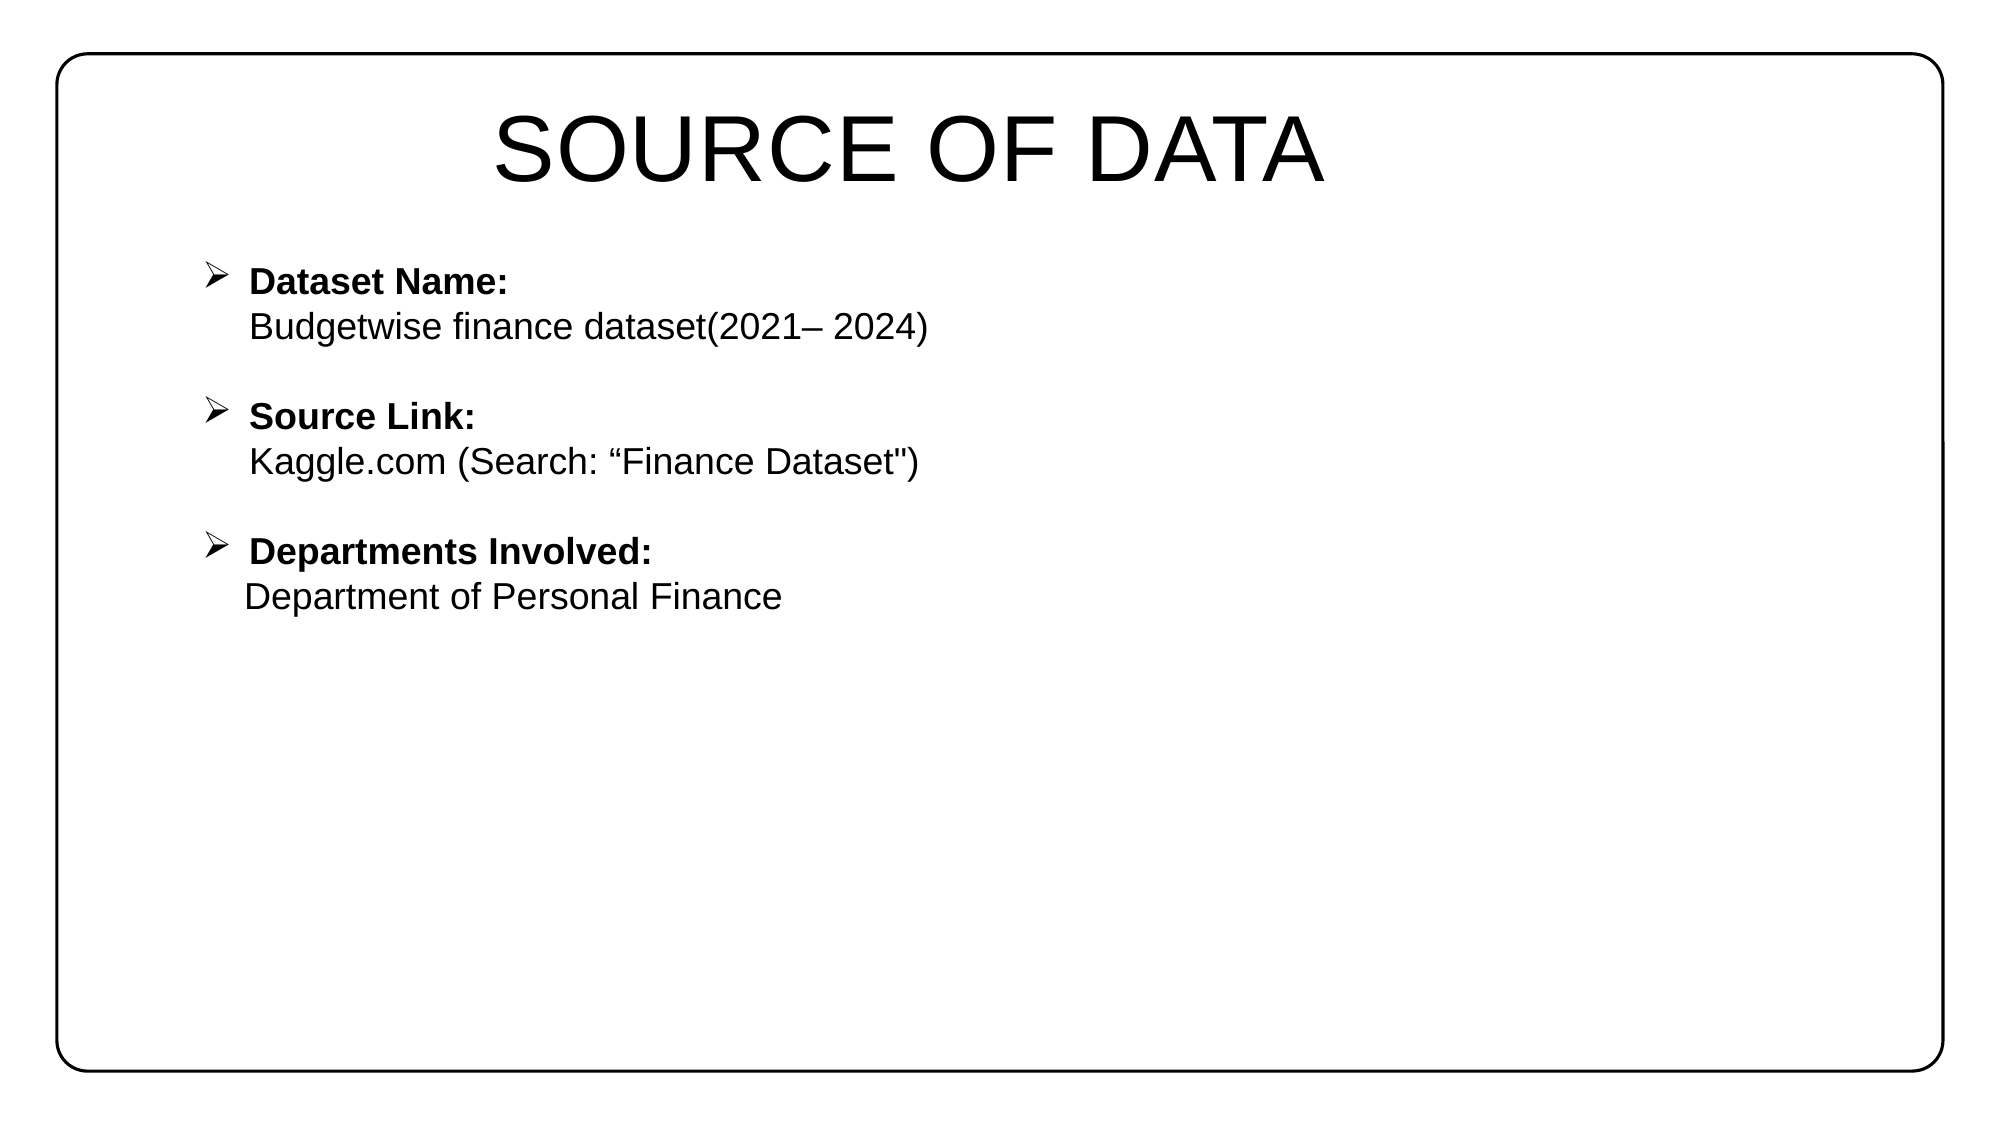

# SOURCE OF DATA
Dataset Name:
Budgetwise finance dataset(2021– 2024)

Source Link:
Kaggle.com (Search: “Finance Dataset")

Departments Involved:
    Department of Personal Finance